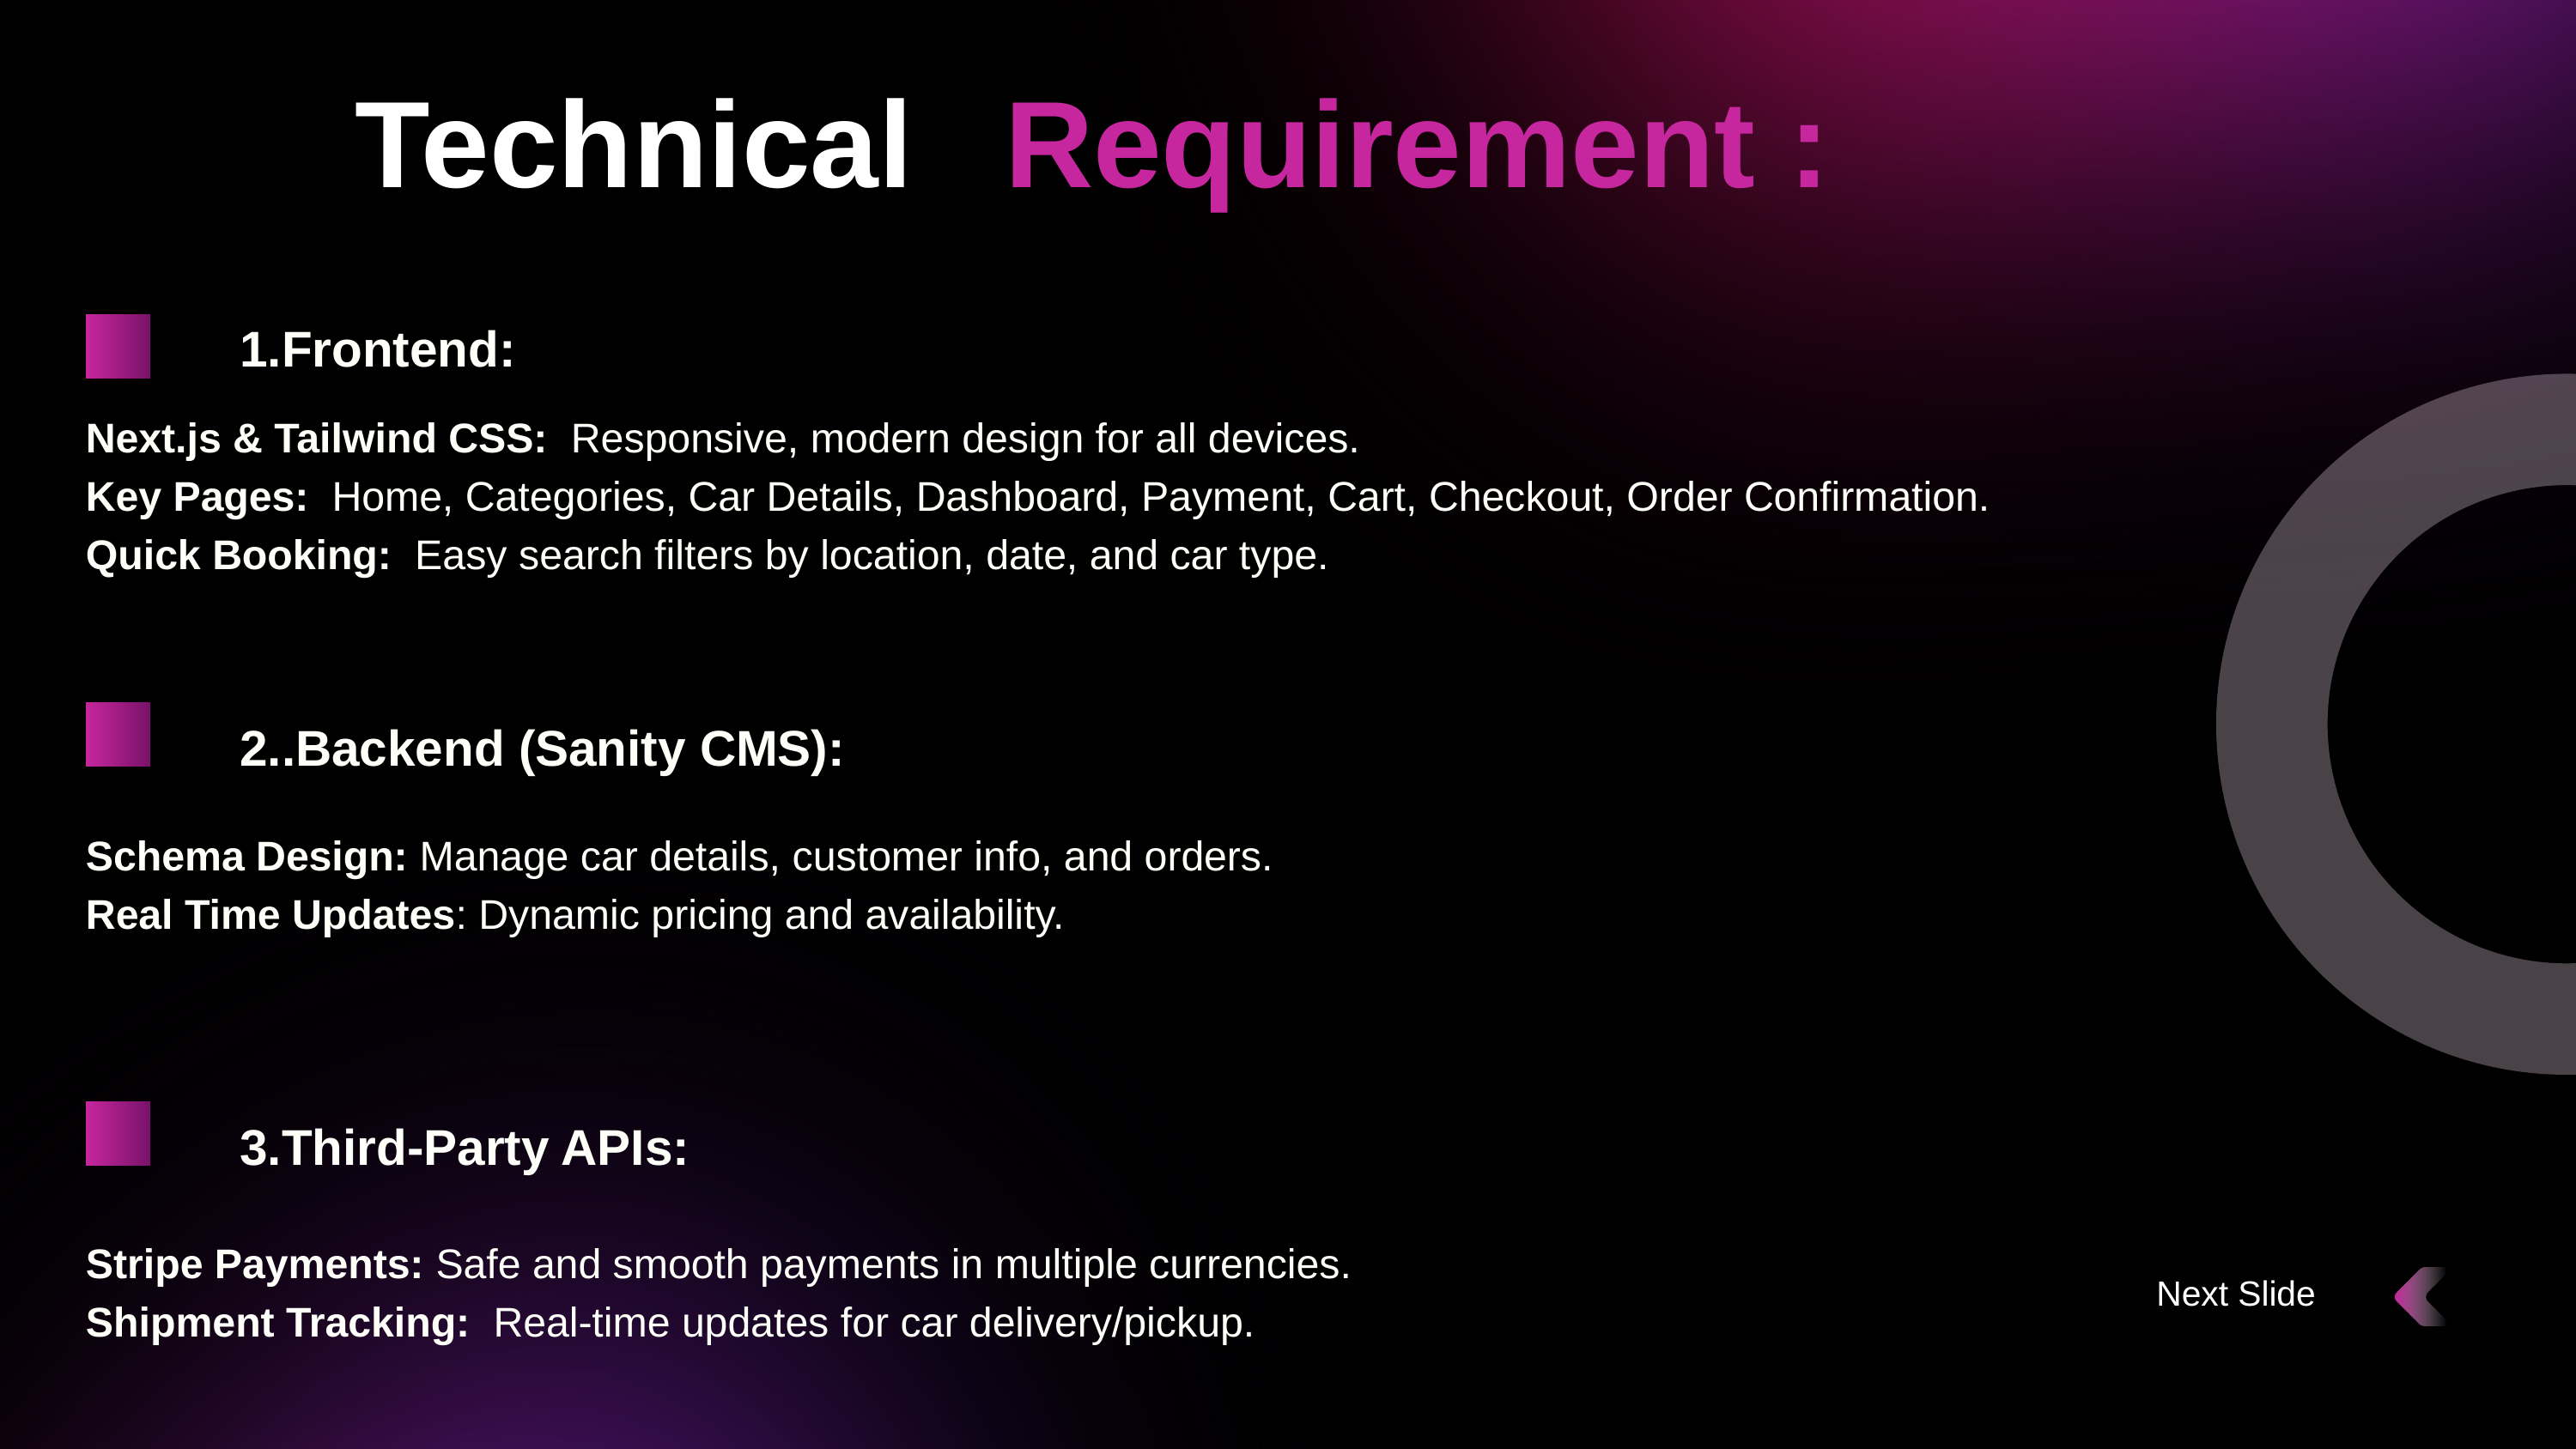

Technical
Requirement :
1.Frontend:

Next.js & Tailwind CSS:  Responsive, modern design for all devices.
Key Pages:  Home, Categories, Car Details, Dashboard, Payment, Cart, Checkout, Order Confirmation.
Quick Booking:  Easy search filters by location, date, and car type.

2..Backend (Sanity CMS):

Schema Design: Manage car details, customer info, and orders.
Real Time Updates: Dynamic pricing and availability.

3.Third-Party APIs:
Stripe Payments: Safe and smooth payments in multiple currencies.
Shipment Tracking:  Real-time updates for car delivery/pickup.

Next Slide